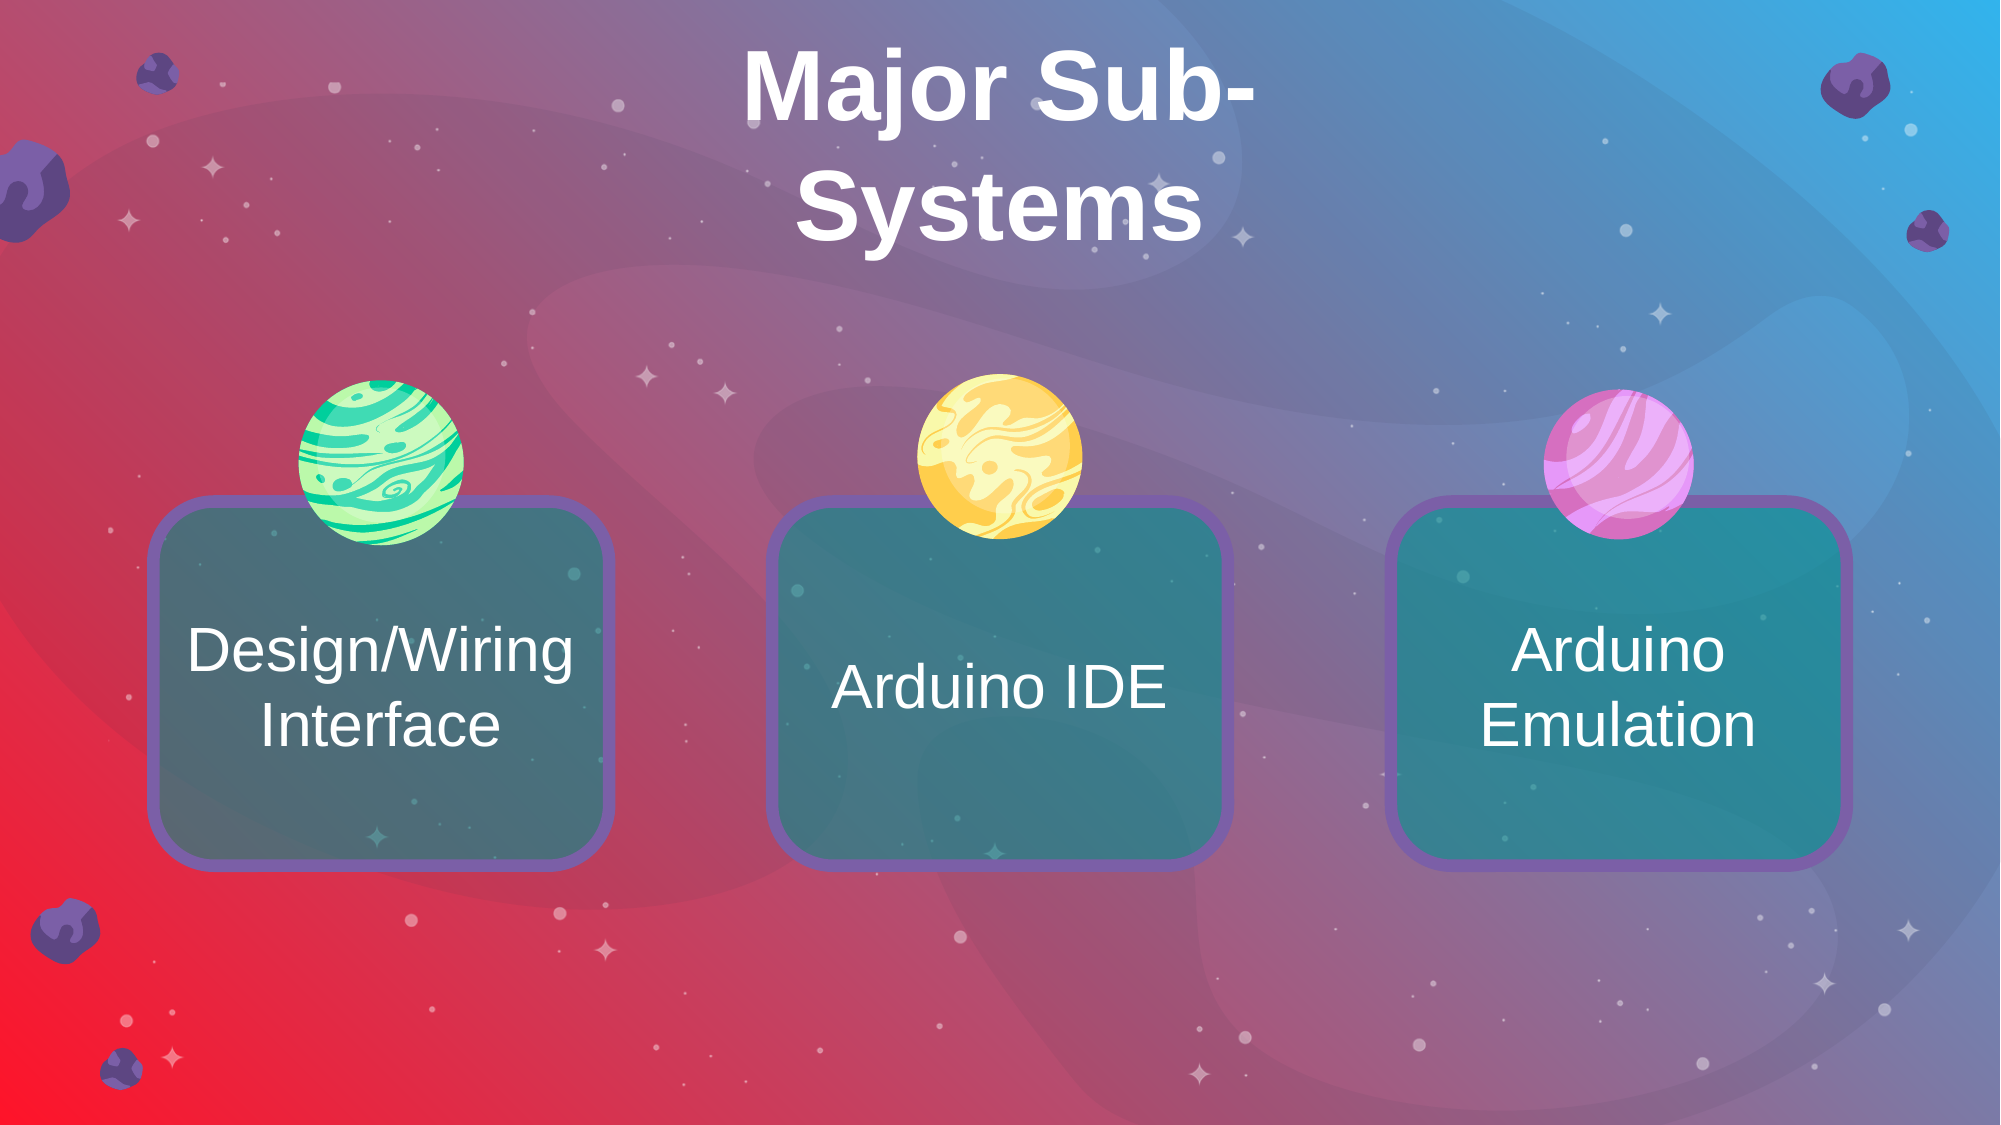

Major Sub-Systems

Arduino IDE
Arduino Emulation
​Design/Wiring Interface